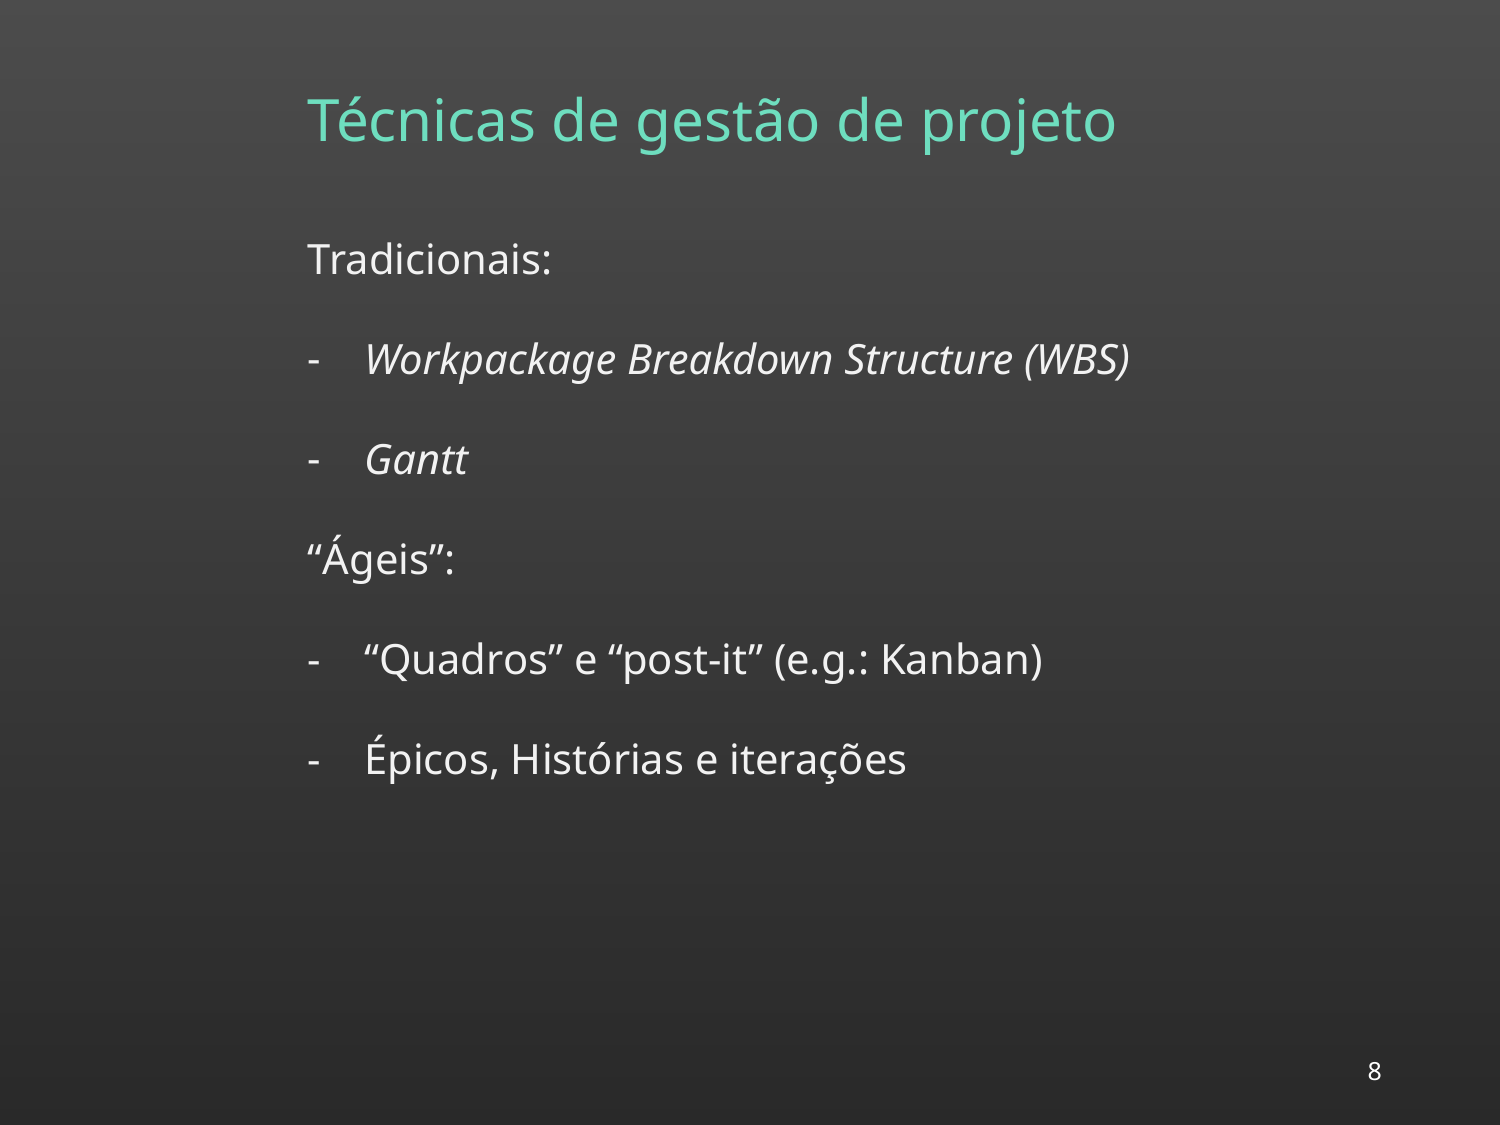

# Técnicas de gestão de projeto
Tradicionais:
Workpackage Breakdown Structure (WBS)
Gantt
“Ágeis”:
“Quadros” e “post-it” (e.g.: Kanban)
Épicos, Histórias e iterações
8